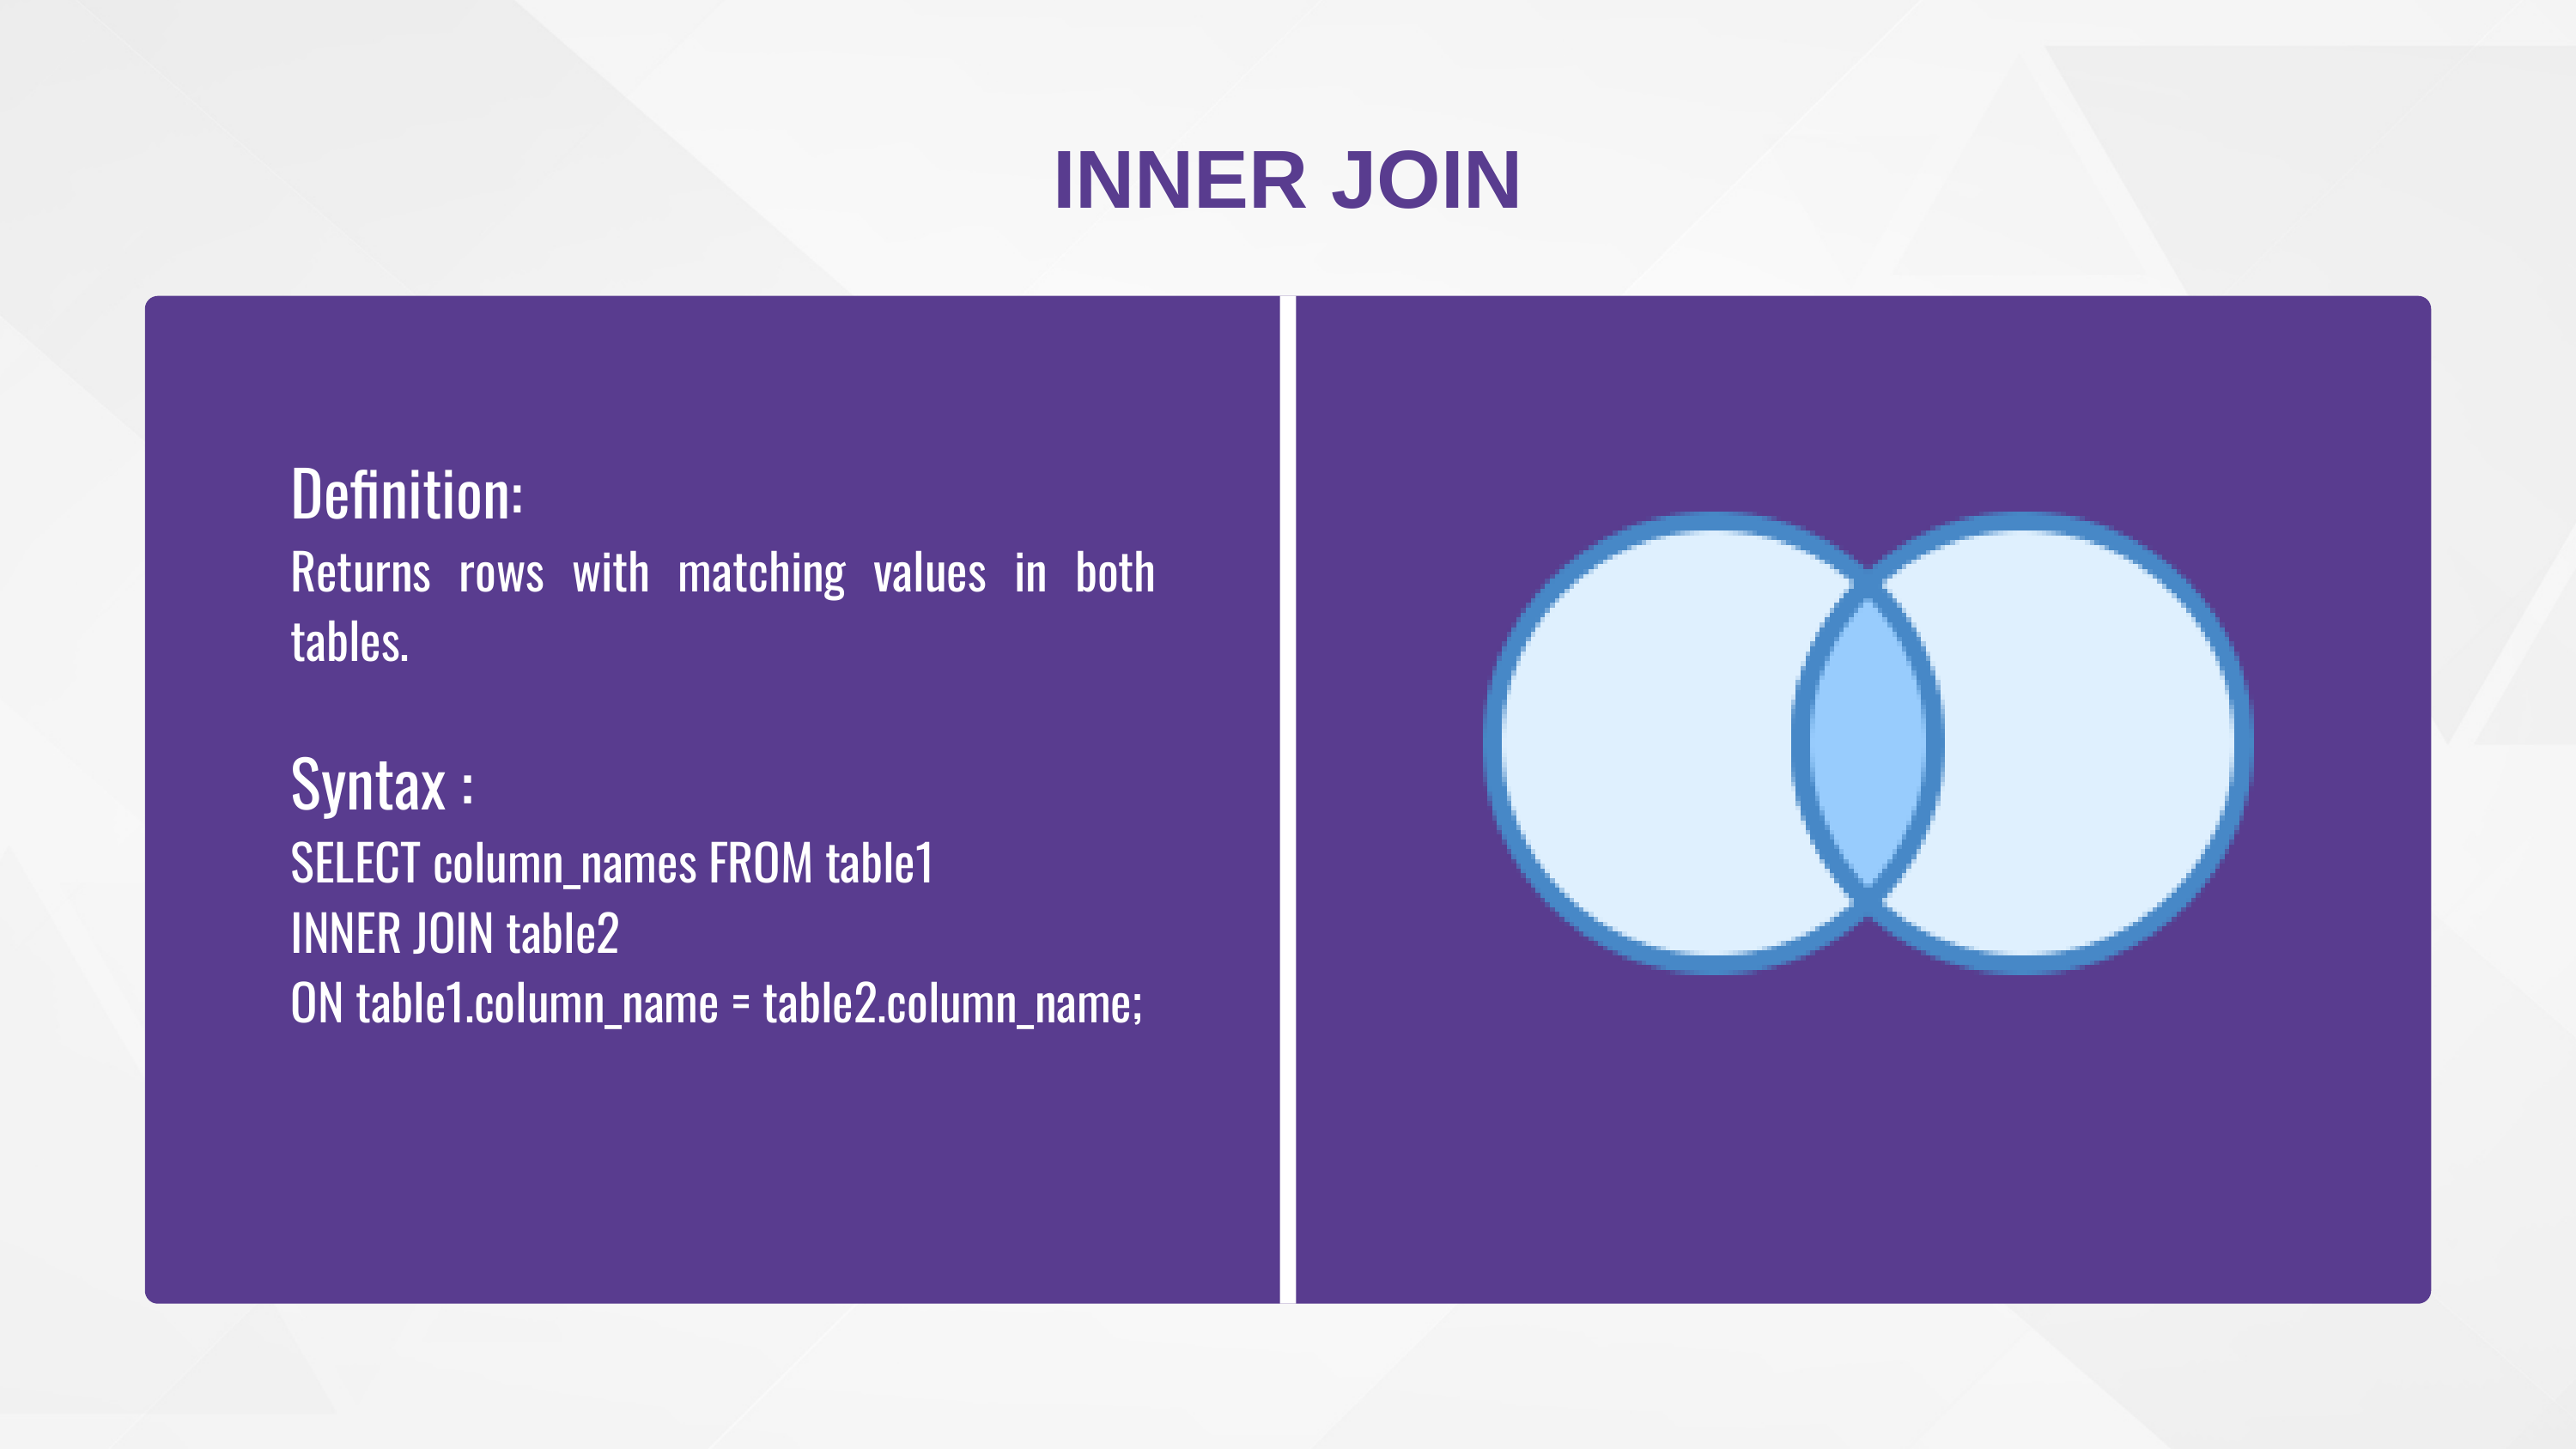

INNER JOIN

Definition:
Returns rows with matching values in both tables.

Syntax :
SELECT column_names FROM table1
INNER JOIN table2
ON table1.column_name = table2.column_name;